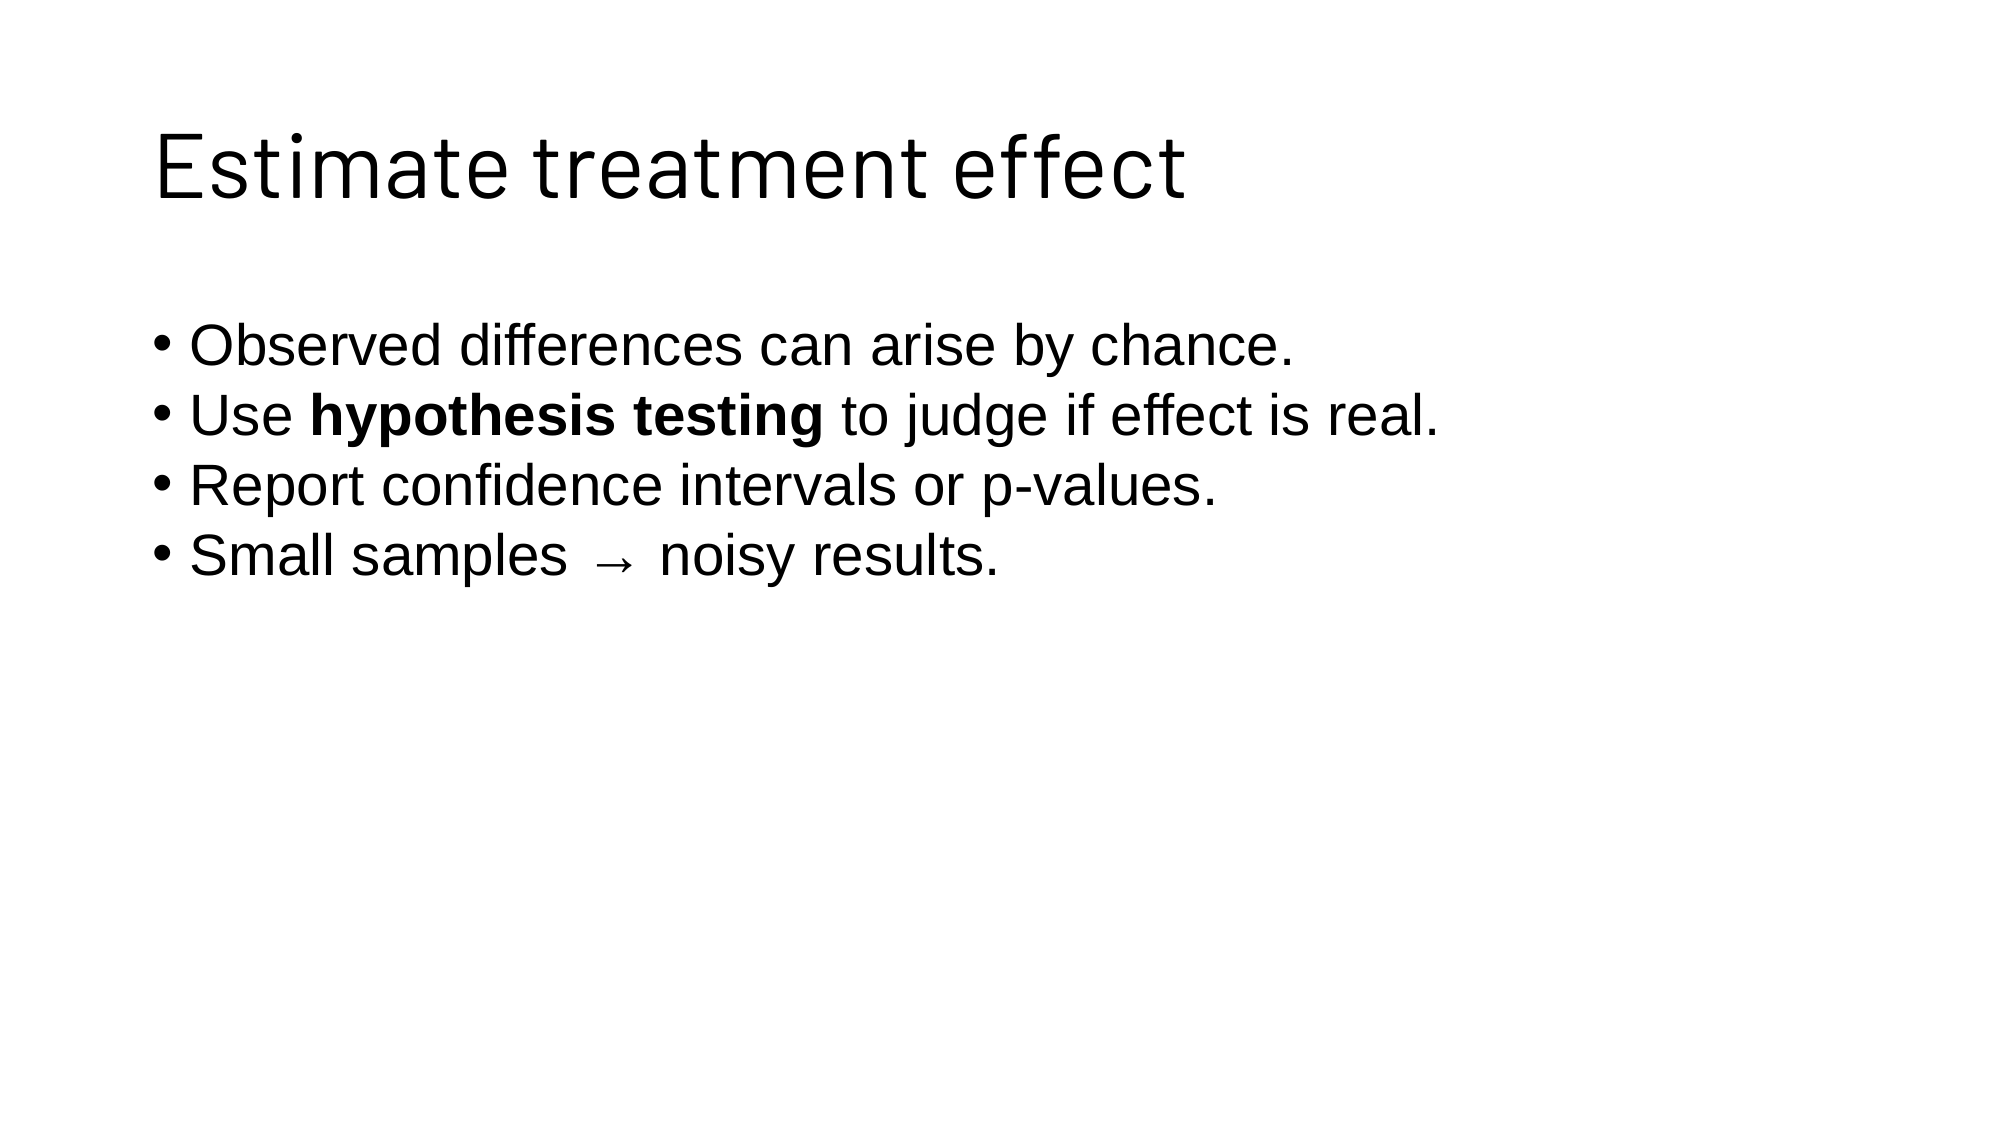

# Estimate treatment effect
Observed differences can arise by chance.
Use hypothesis testing to judge if effect is real.
Report confidence intervals or p-values.
Small samples → noisy results.